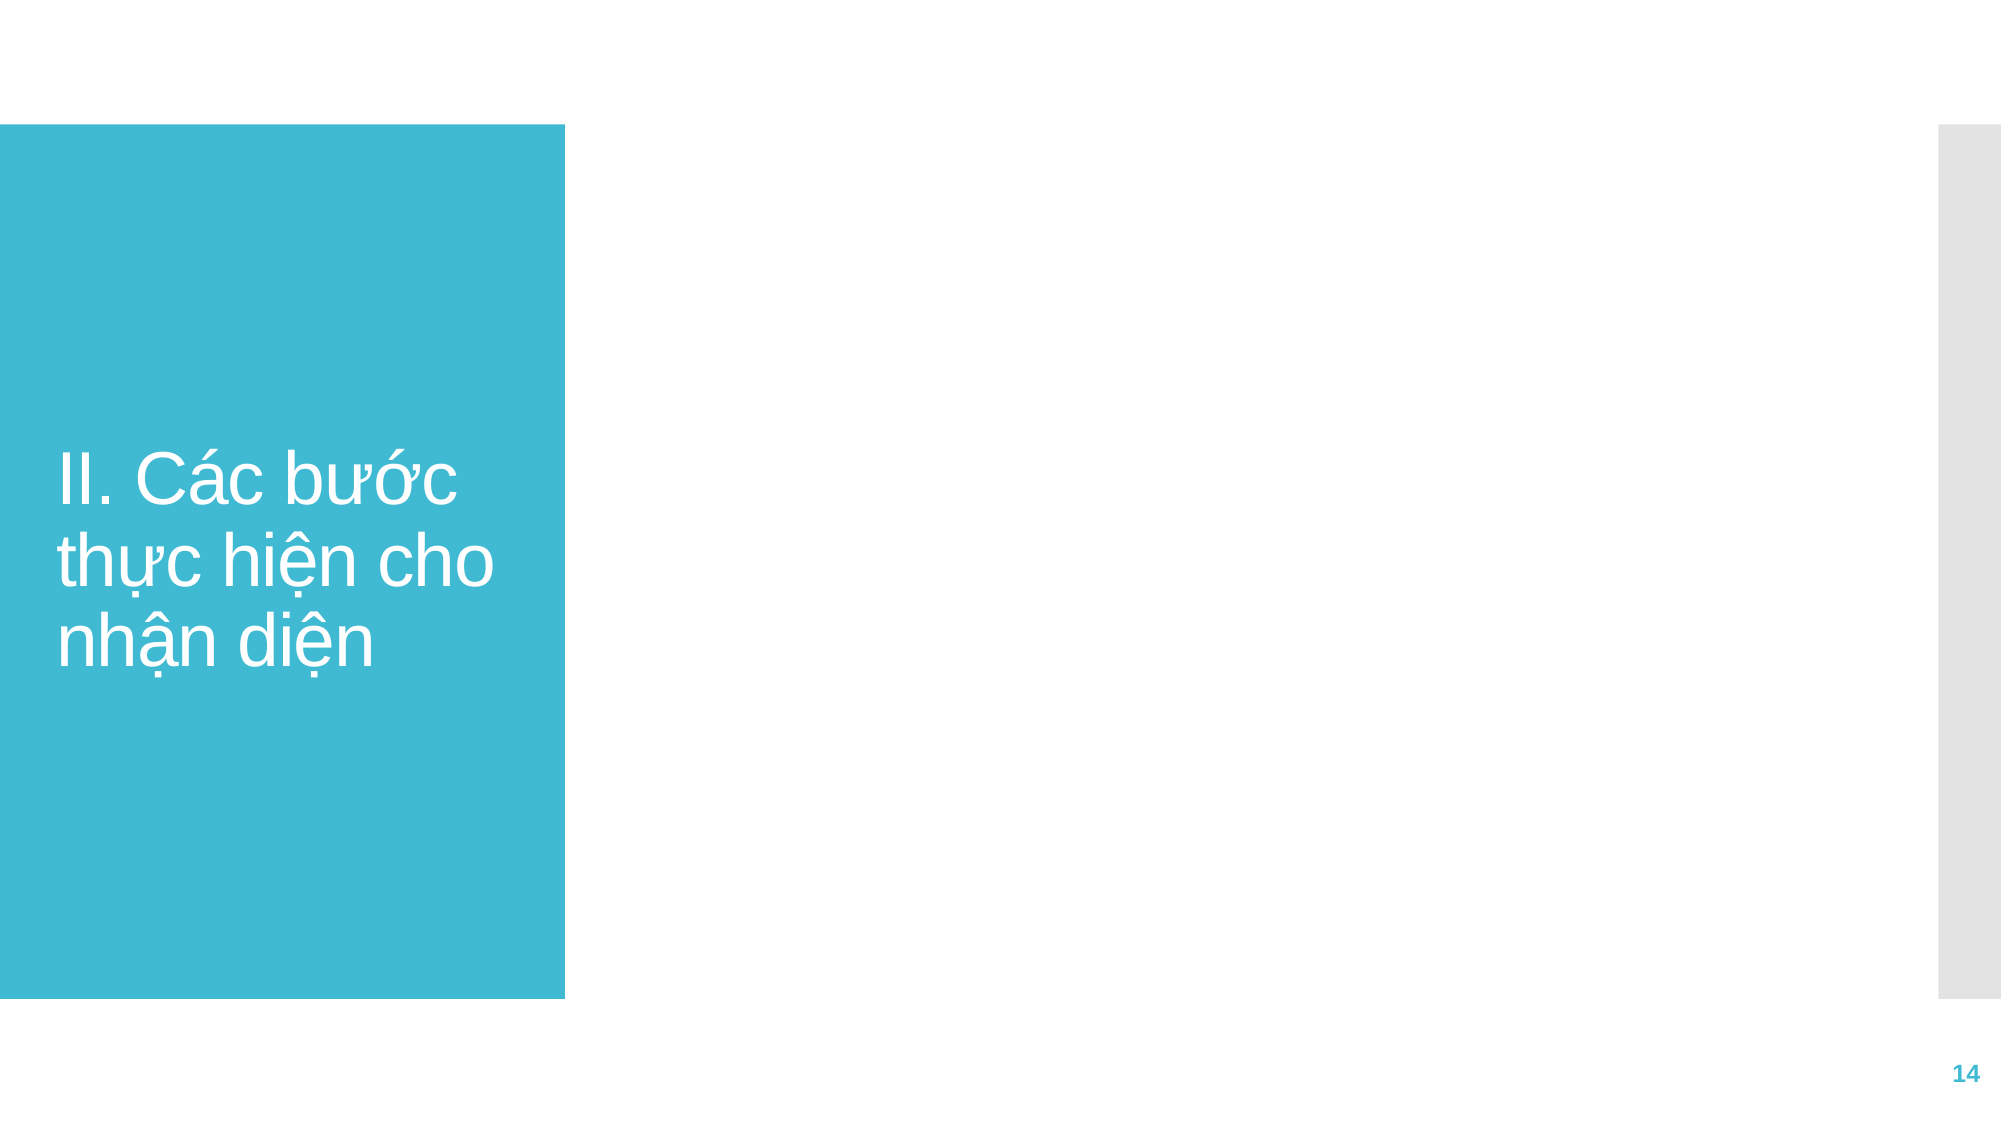

# II. Các bước thực hiện cho nhận diện
14